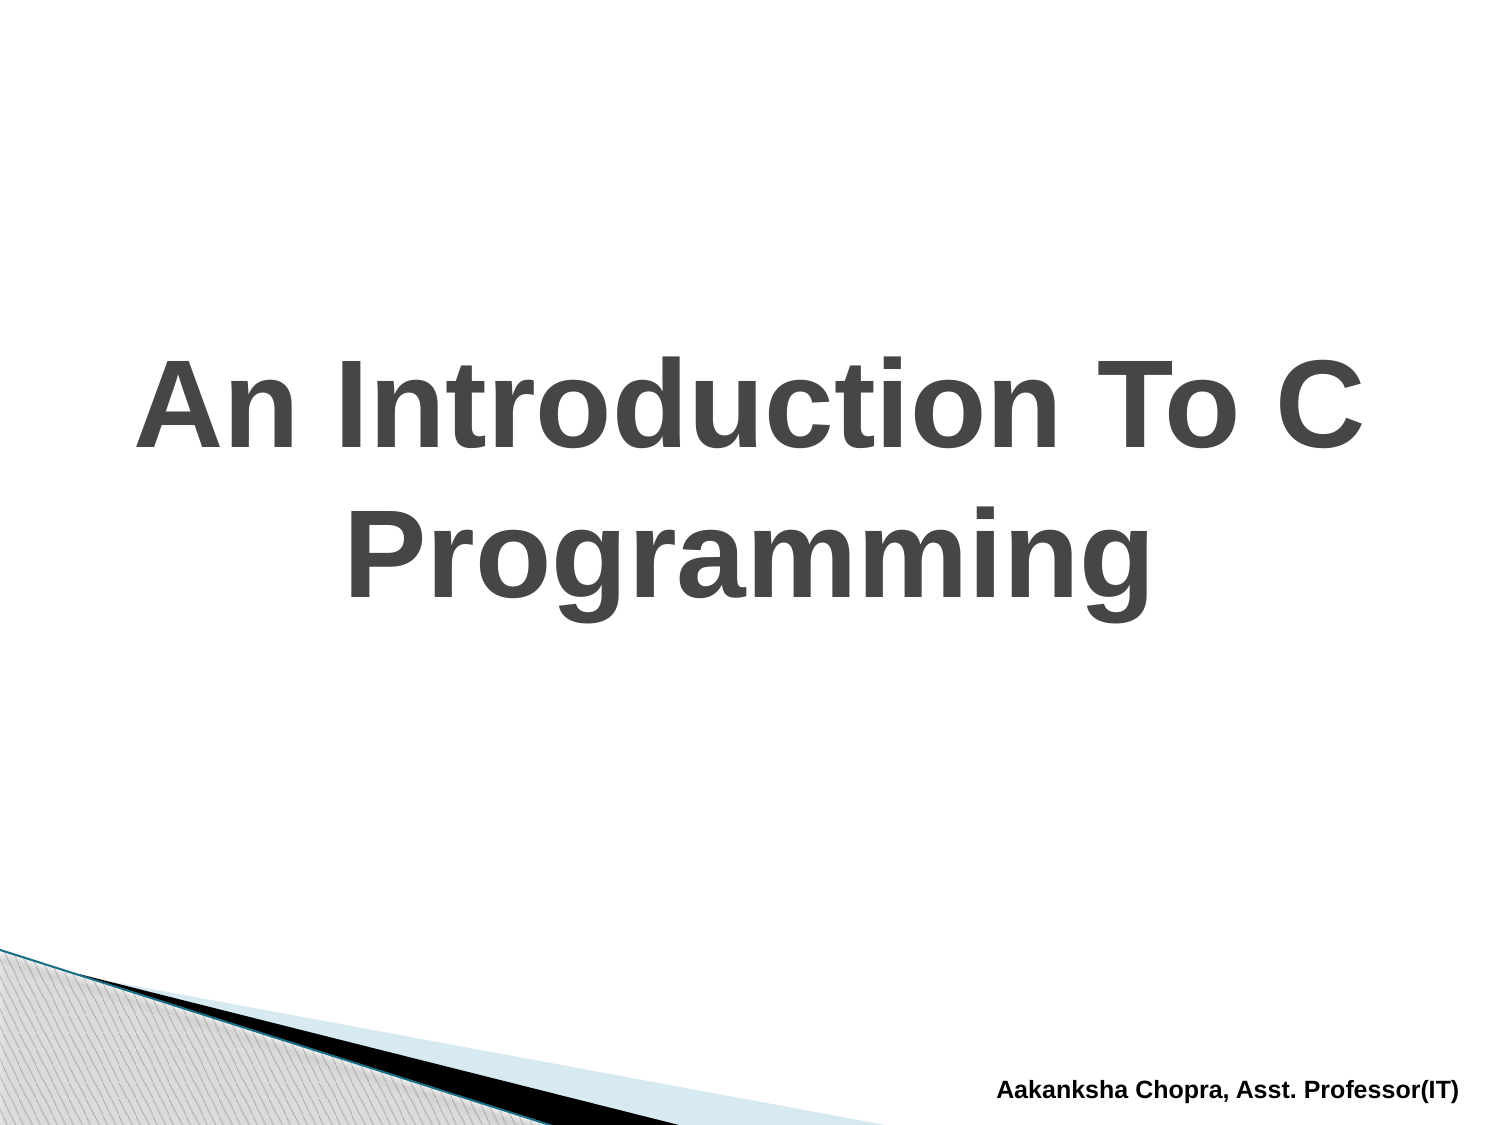

# An Introduction To C Programming
Aakanksha Chopra, Asst. Professor(IT)